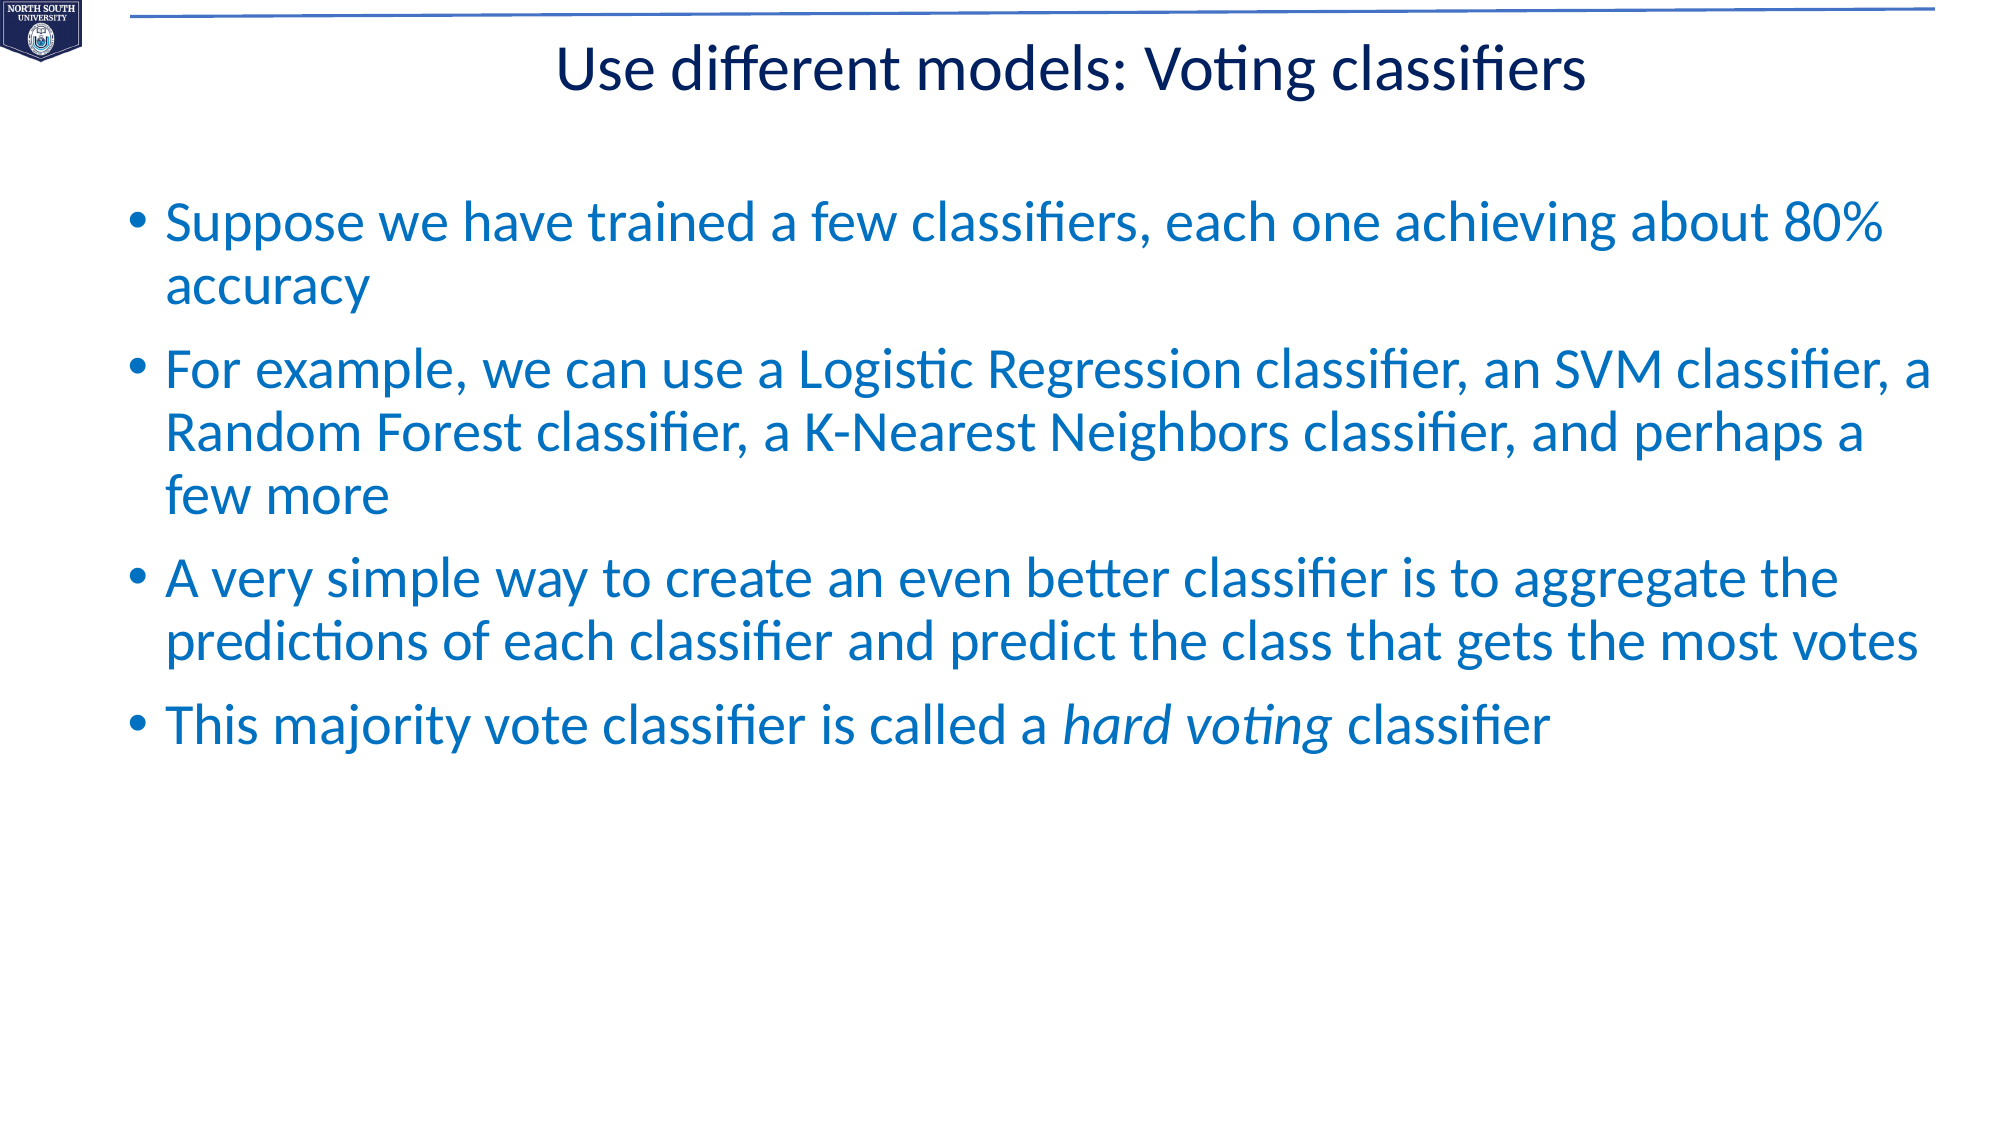

# Use different models: Voting classifiers
Suppose we have trained a few classifiers, each one achieving about 80% accuracy
For example, we can use a Logistic Regression classifier, an SVM classifier, a Random Forest classifier, a K-Nearest Neighbors classifier, and perhaps a few more
A very simple way to create an even better classifier is to aggregate the predictions of each classifier and predict the class that gets the most votes
This majority vote classifier is called a hard voting classifier